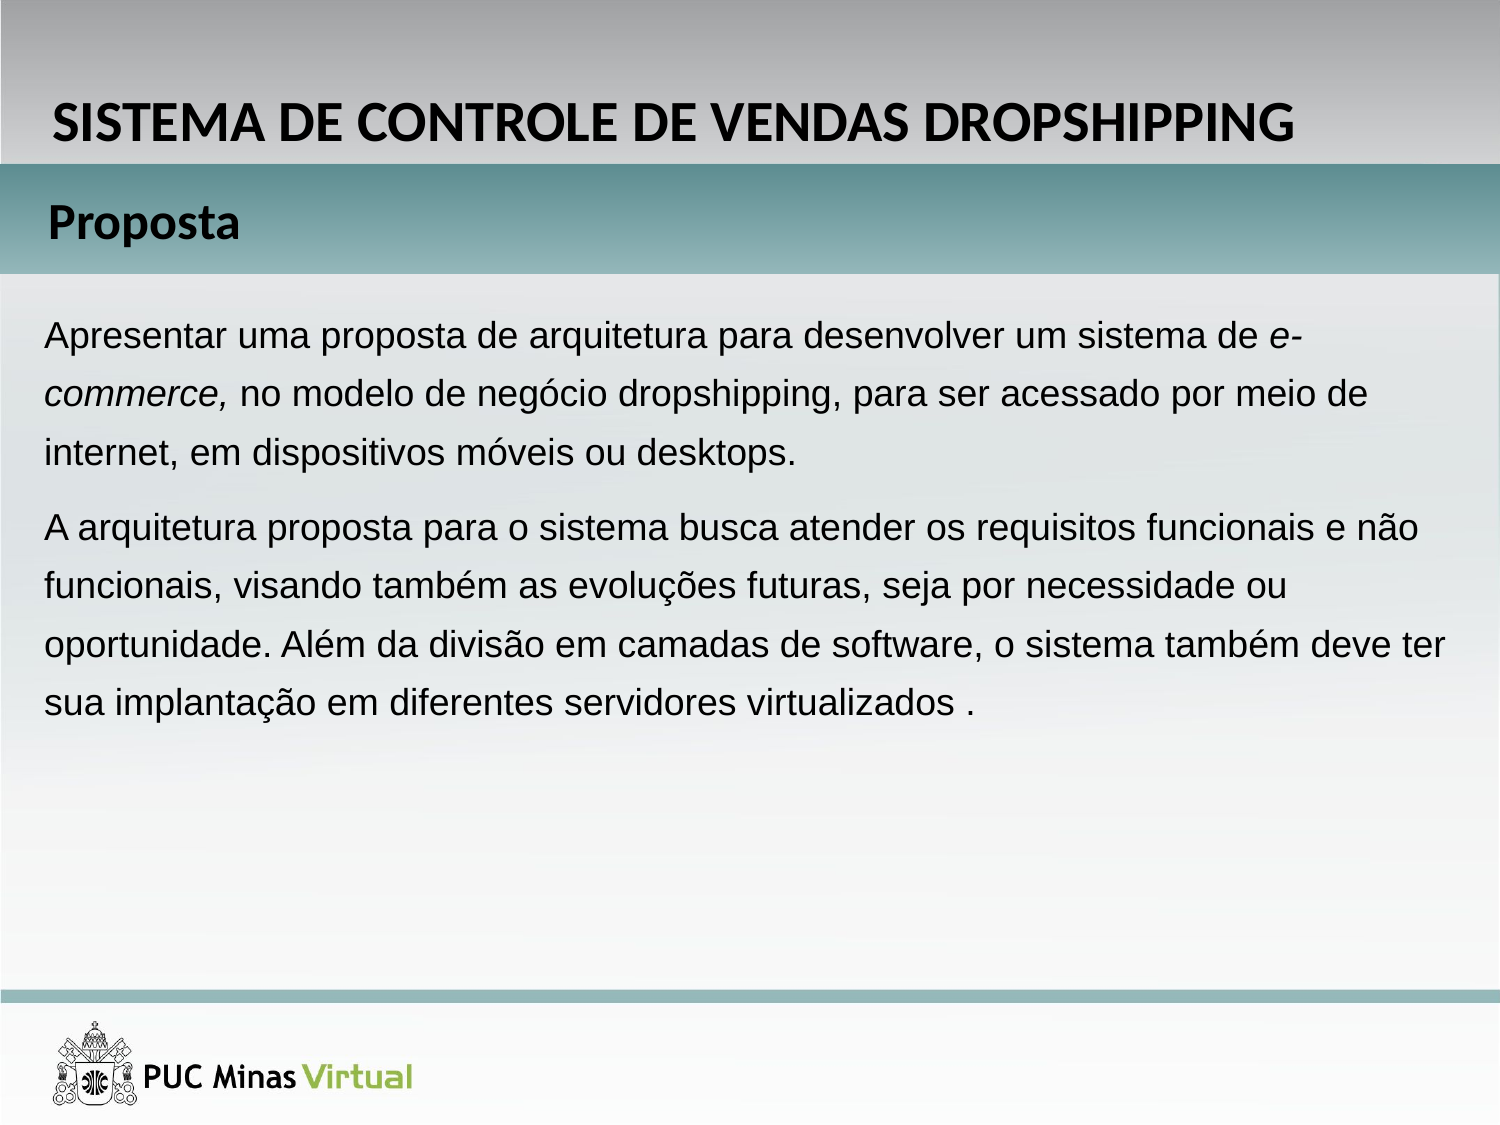

SISTEMA DE CONTROLE DE VENDAS DROPSHIPPING

Proposta
Apresentar uma proposta de arquitetura para desenvolver um sistema de e-commerce, no modelo de negócio dropshipping, para ser acessado por meio de internet, em dispositivos móveis ou desktops.
A arquitetura proposta para o sistema busca atender os requisitos funcionais e não funcionais, visando também as evoluções futuras, seja por necessidade ou oportunidade. Além da divisão em camadas de software, o sistema também deve ter sua implantação em diferentes servidores virtualizados .